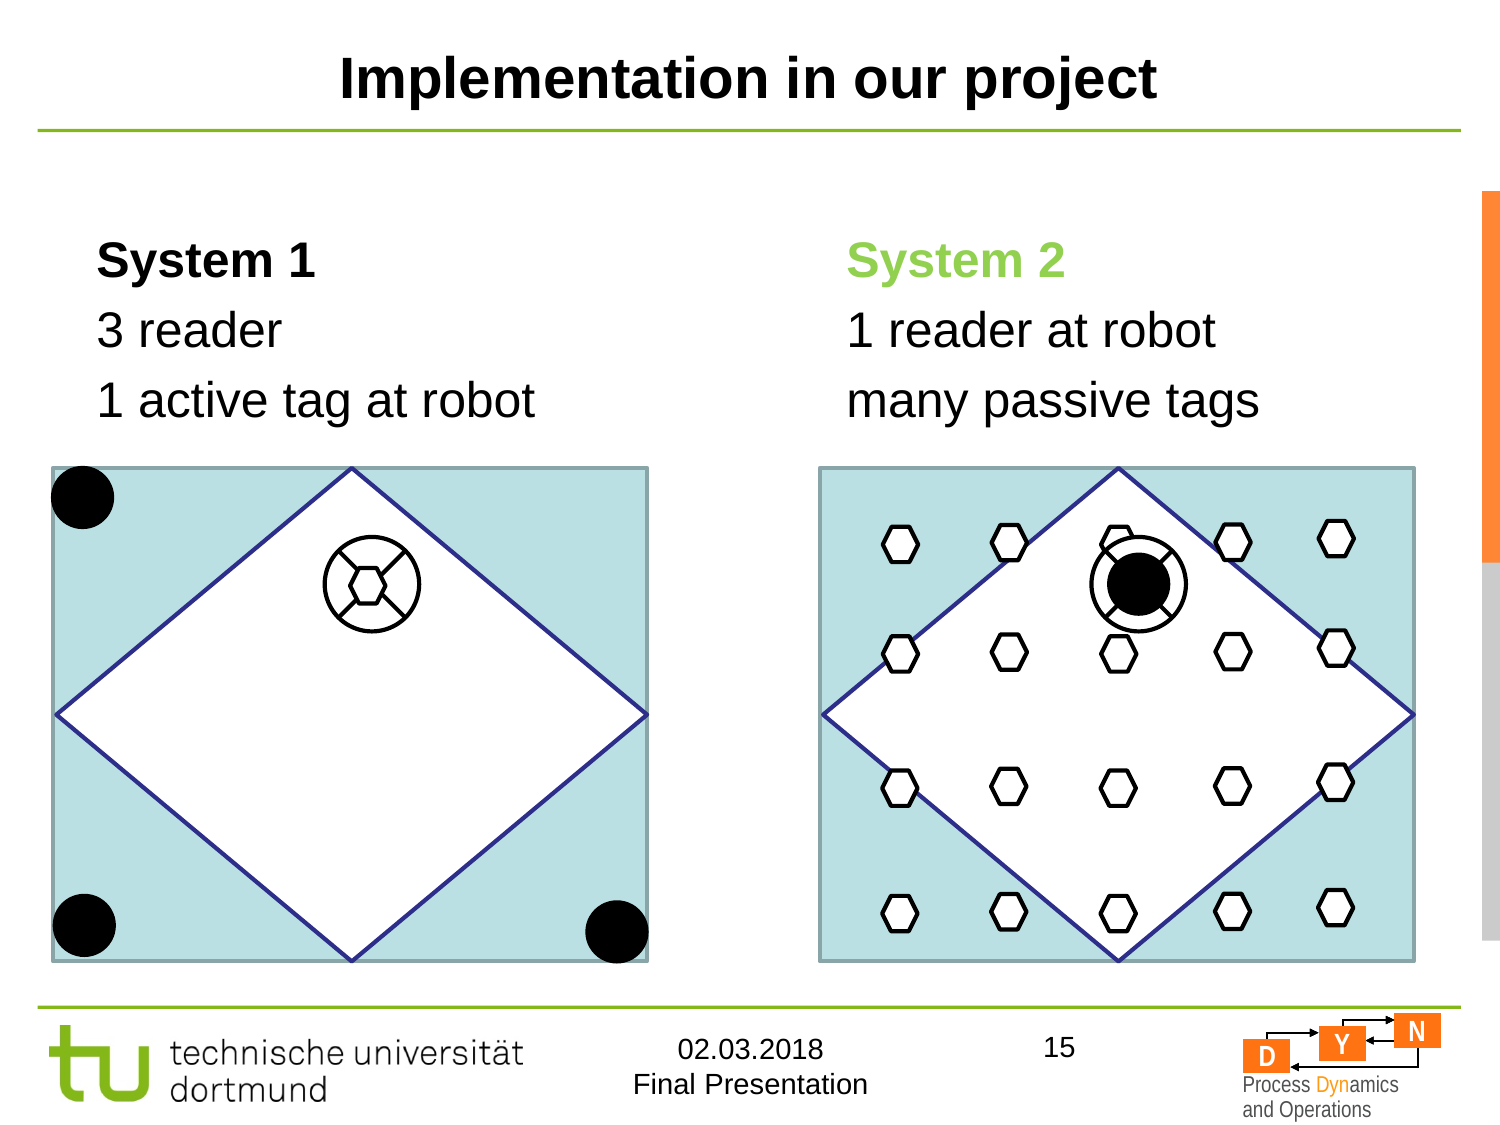

# Implementation in our project
System 1				System 2
3 reader				1 reader at robot
1 active tag at robot			many passive tags